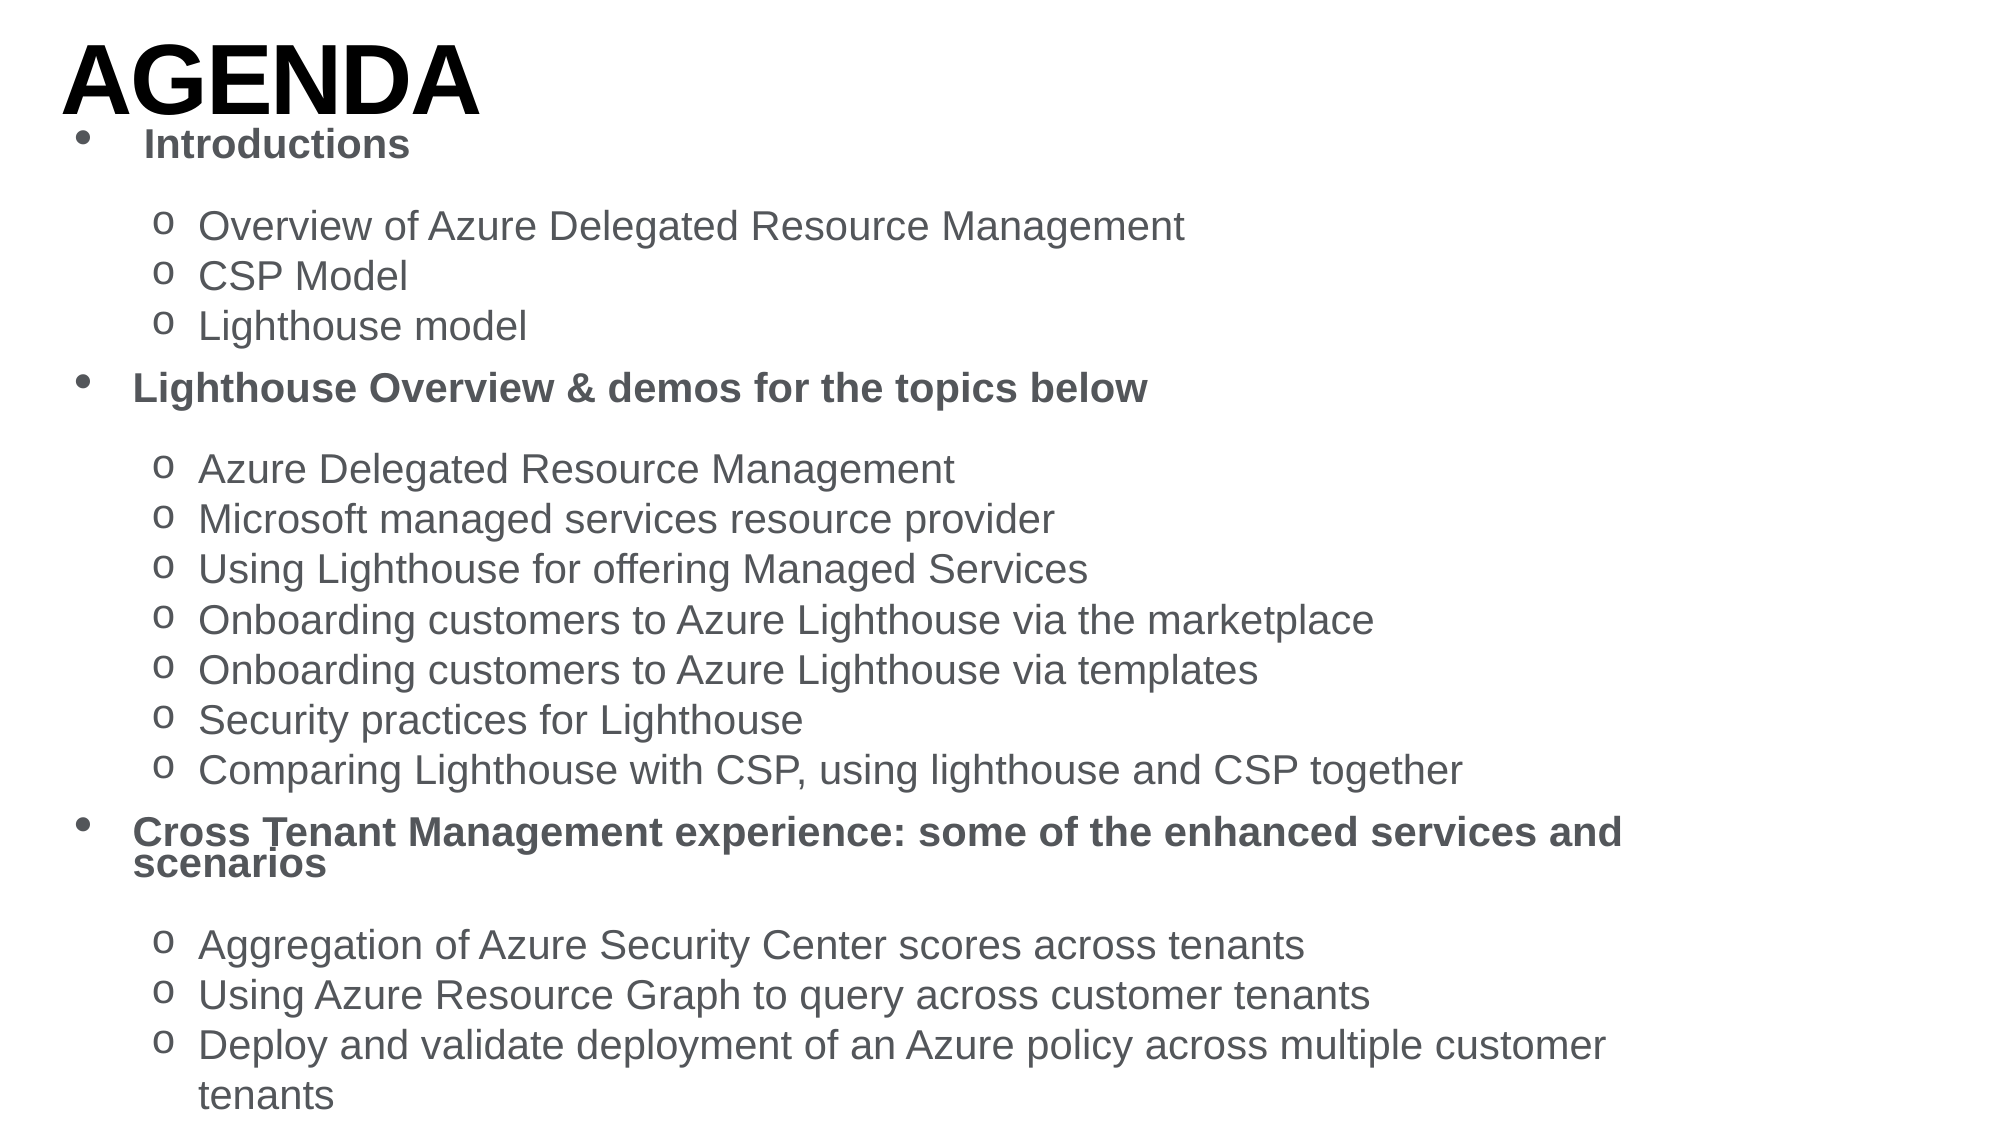

# AGENDA
 Introductions

Overview of Azure Delegated Resource Management
CSP Model
Lighthouse model

Lighthouse Overview & demos for the topics below

Azure Delegated Resource Management
Microsoft managed services resource provider
Using Lighthouse for offering Managed Services
Onboarding customers to Azure Lighthouse via the marketplace
Onboarding customers to Azure Lighthouse via templates
Security practices for Lighthouse
Comparing Lighthouse with CSP, using lighthouse and CSP together

Cross Tenant Management experience: some of the enhanced services and scenarios

Aggregation of Azure Security Center scores across tenants
Using Azure Resource Graph to query across customer tenants
Deploy and validate deployment of an Azure policy across multiple customer tenants